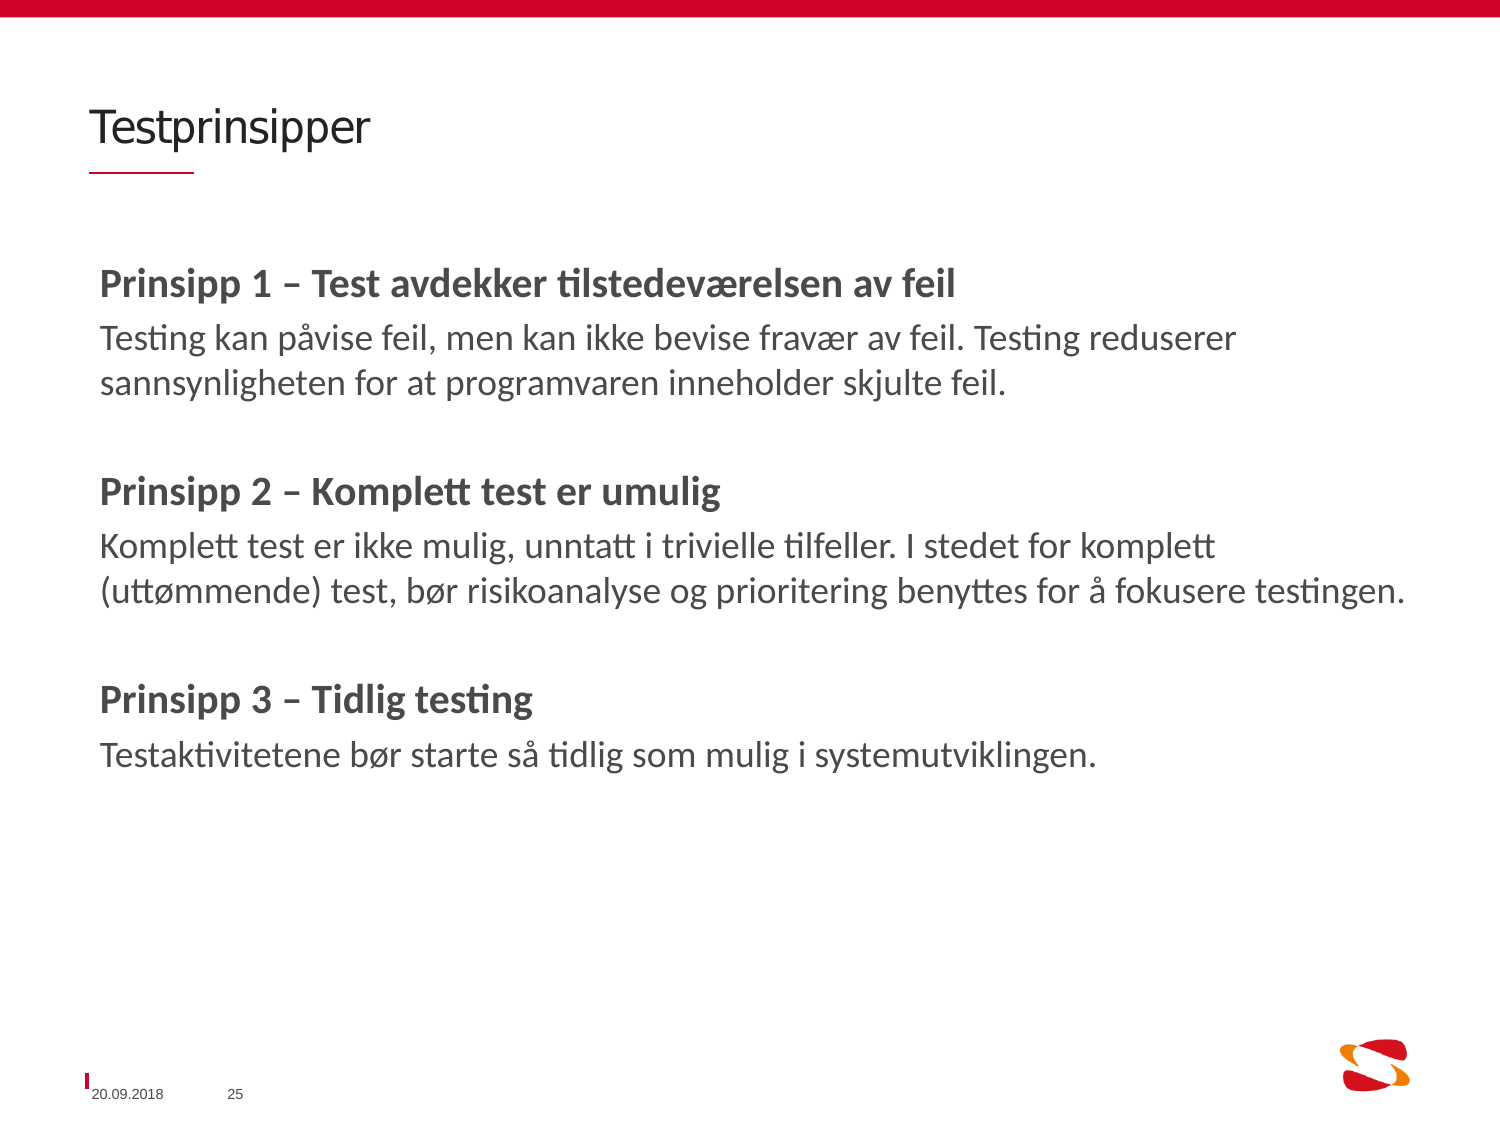

# Testprinsipper
Prinsipp 1 – Test avdekker tilstedeværelsen av feil
Testing kan påvise feil, men kan ikke bevise fravær av feil. Testing reduserer sannsynligheten for at programvaren inneholder skjulte feil.

Prinsipp 2 – Komplett test er umulig
Komplett test er ikke mulig, unntatt i trivielle tilfeller. I stedet for komplett (uttømmende) test, bør risikoanalyse og prioritering benyttes for å fokusere testingen.

Prinsipp 3 – Tidlig testing
Testaktivitetene bør starte så tidlig som mulig i systemutviklingen.

20.09.2018
25